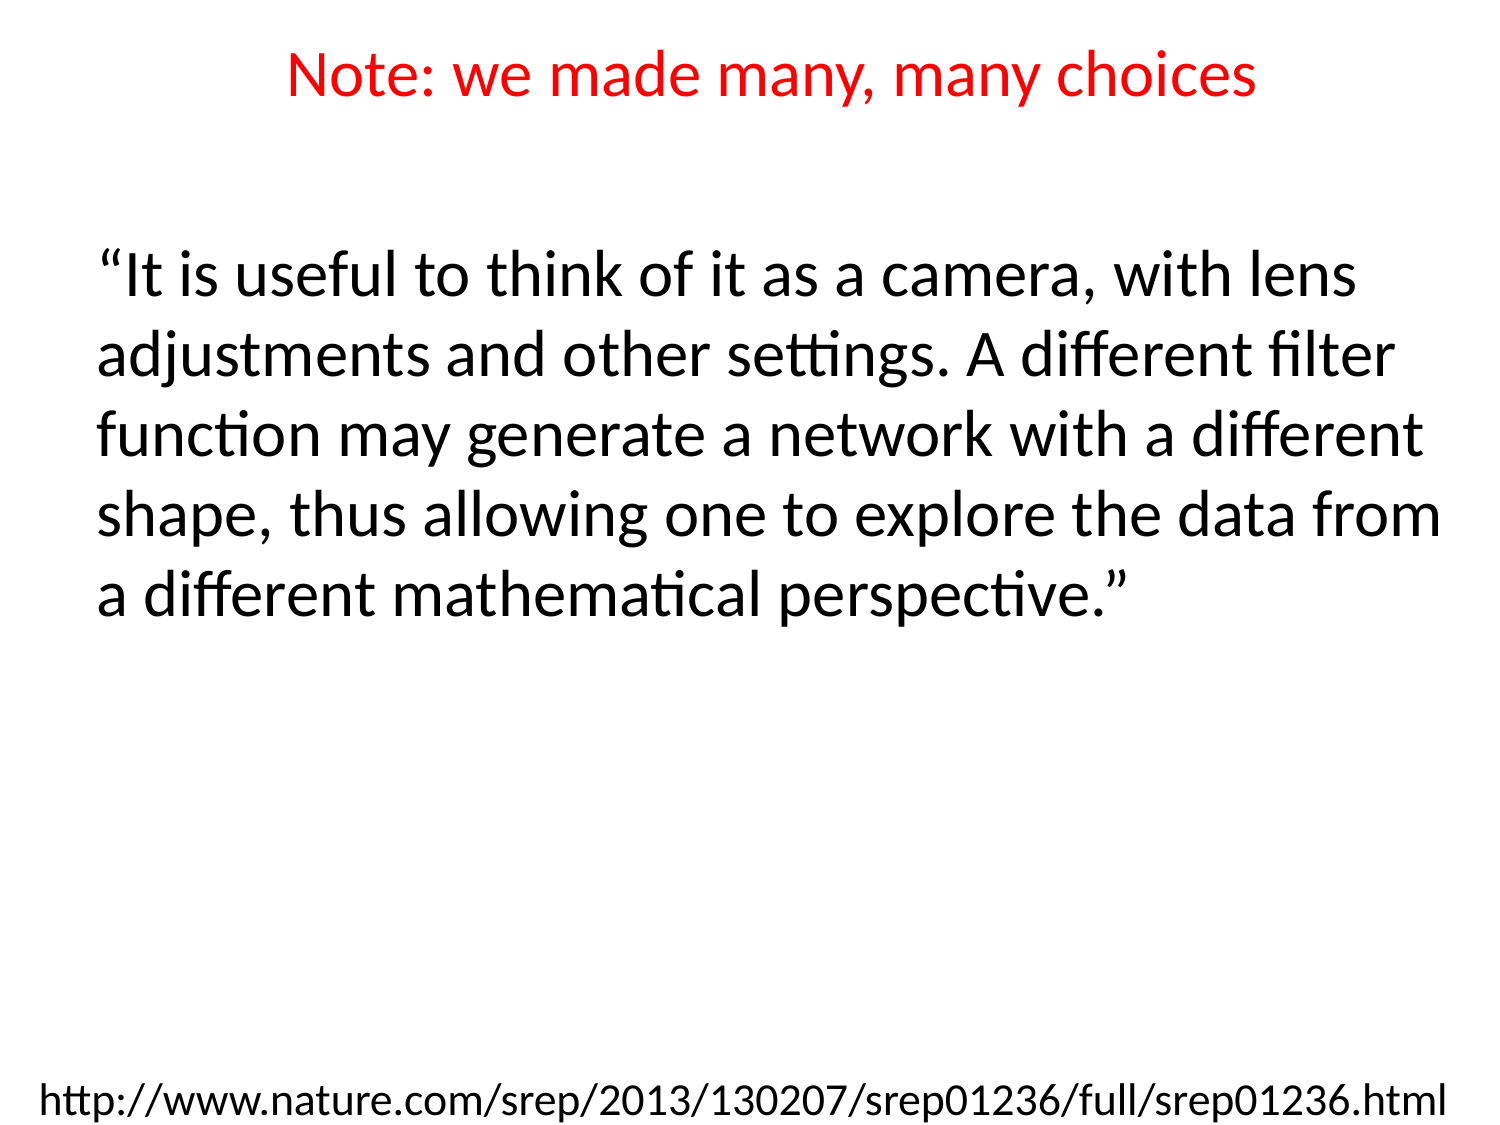

Note: we made many, many choices

“It is useful to think of it as a camera, with lens adjustments and other settings. A different filter function may generate a network with a different shape, thus allowing one to explore the data from a different mathematical perspective.”

http://www.nature.com/srep/2013/130207/srep01236/full/srep01236.html